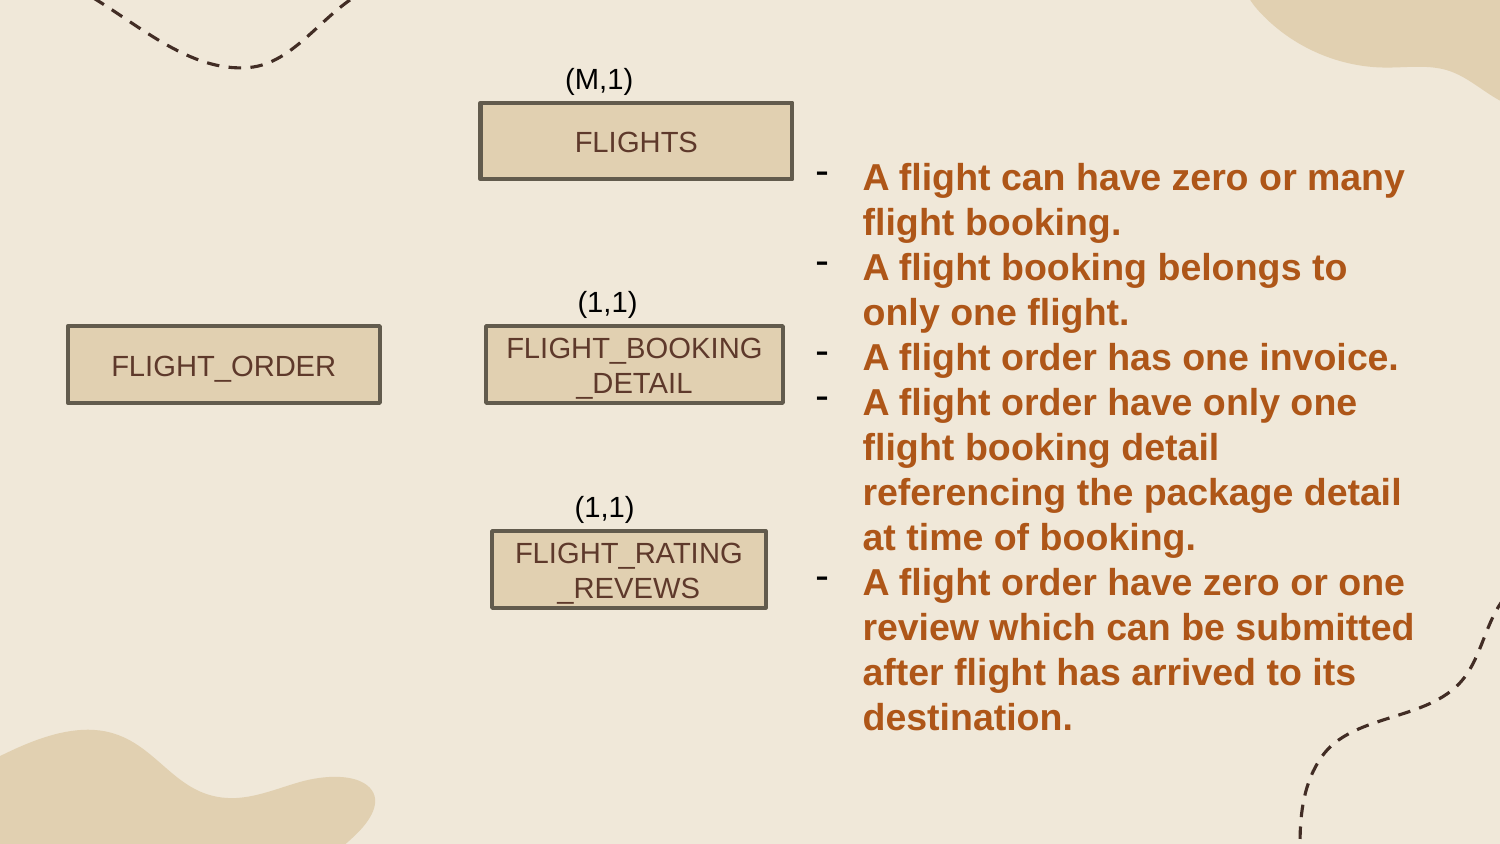

(M,1)
FLIGHTS
A flight can have zero or many flight booking.
A flight booking belongs to only one flight.
A flight order has one invoice.
A flight order have only one flight booking detail referencing the package detail at time of booking.
A flight order have zero or one review which can be submitted after flight has arrived to its destination.
(1,1)
FLIGHT_ORDER
FLIGHT_BOOKING_DETAIL
(1,1)
FLIGHT_RATING_REVEWS